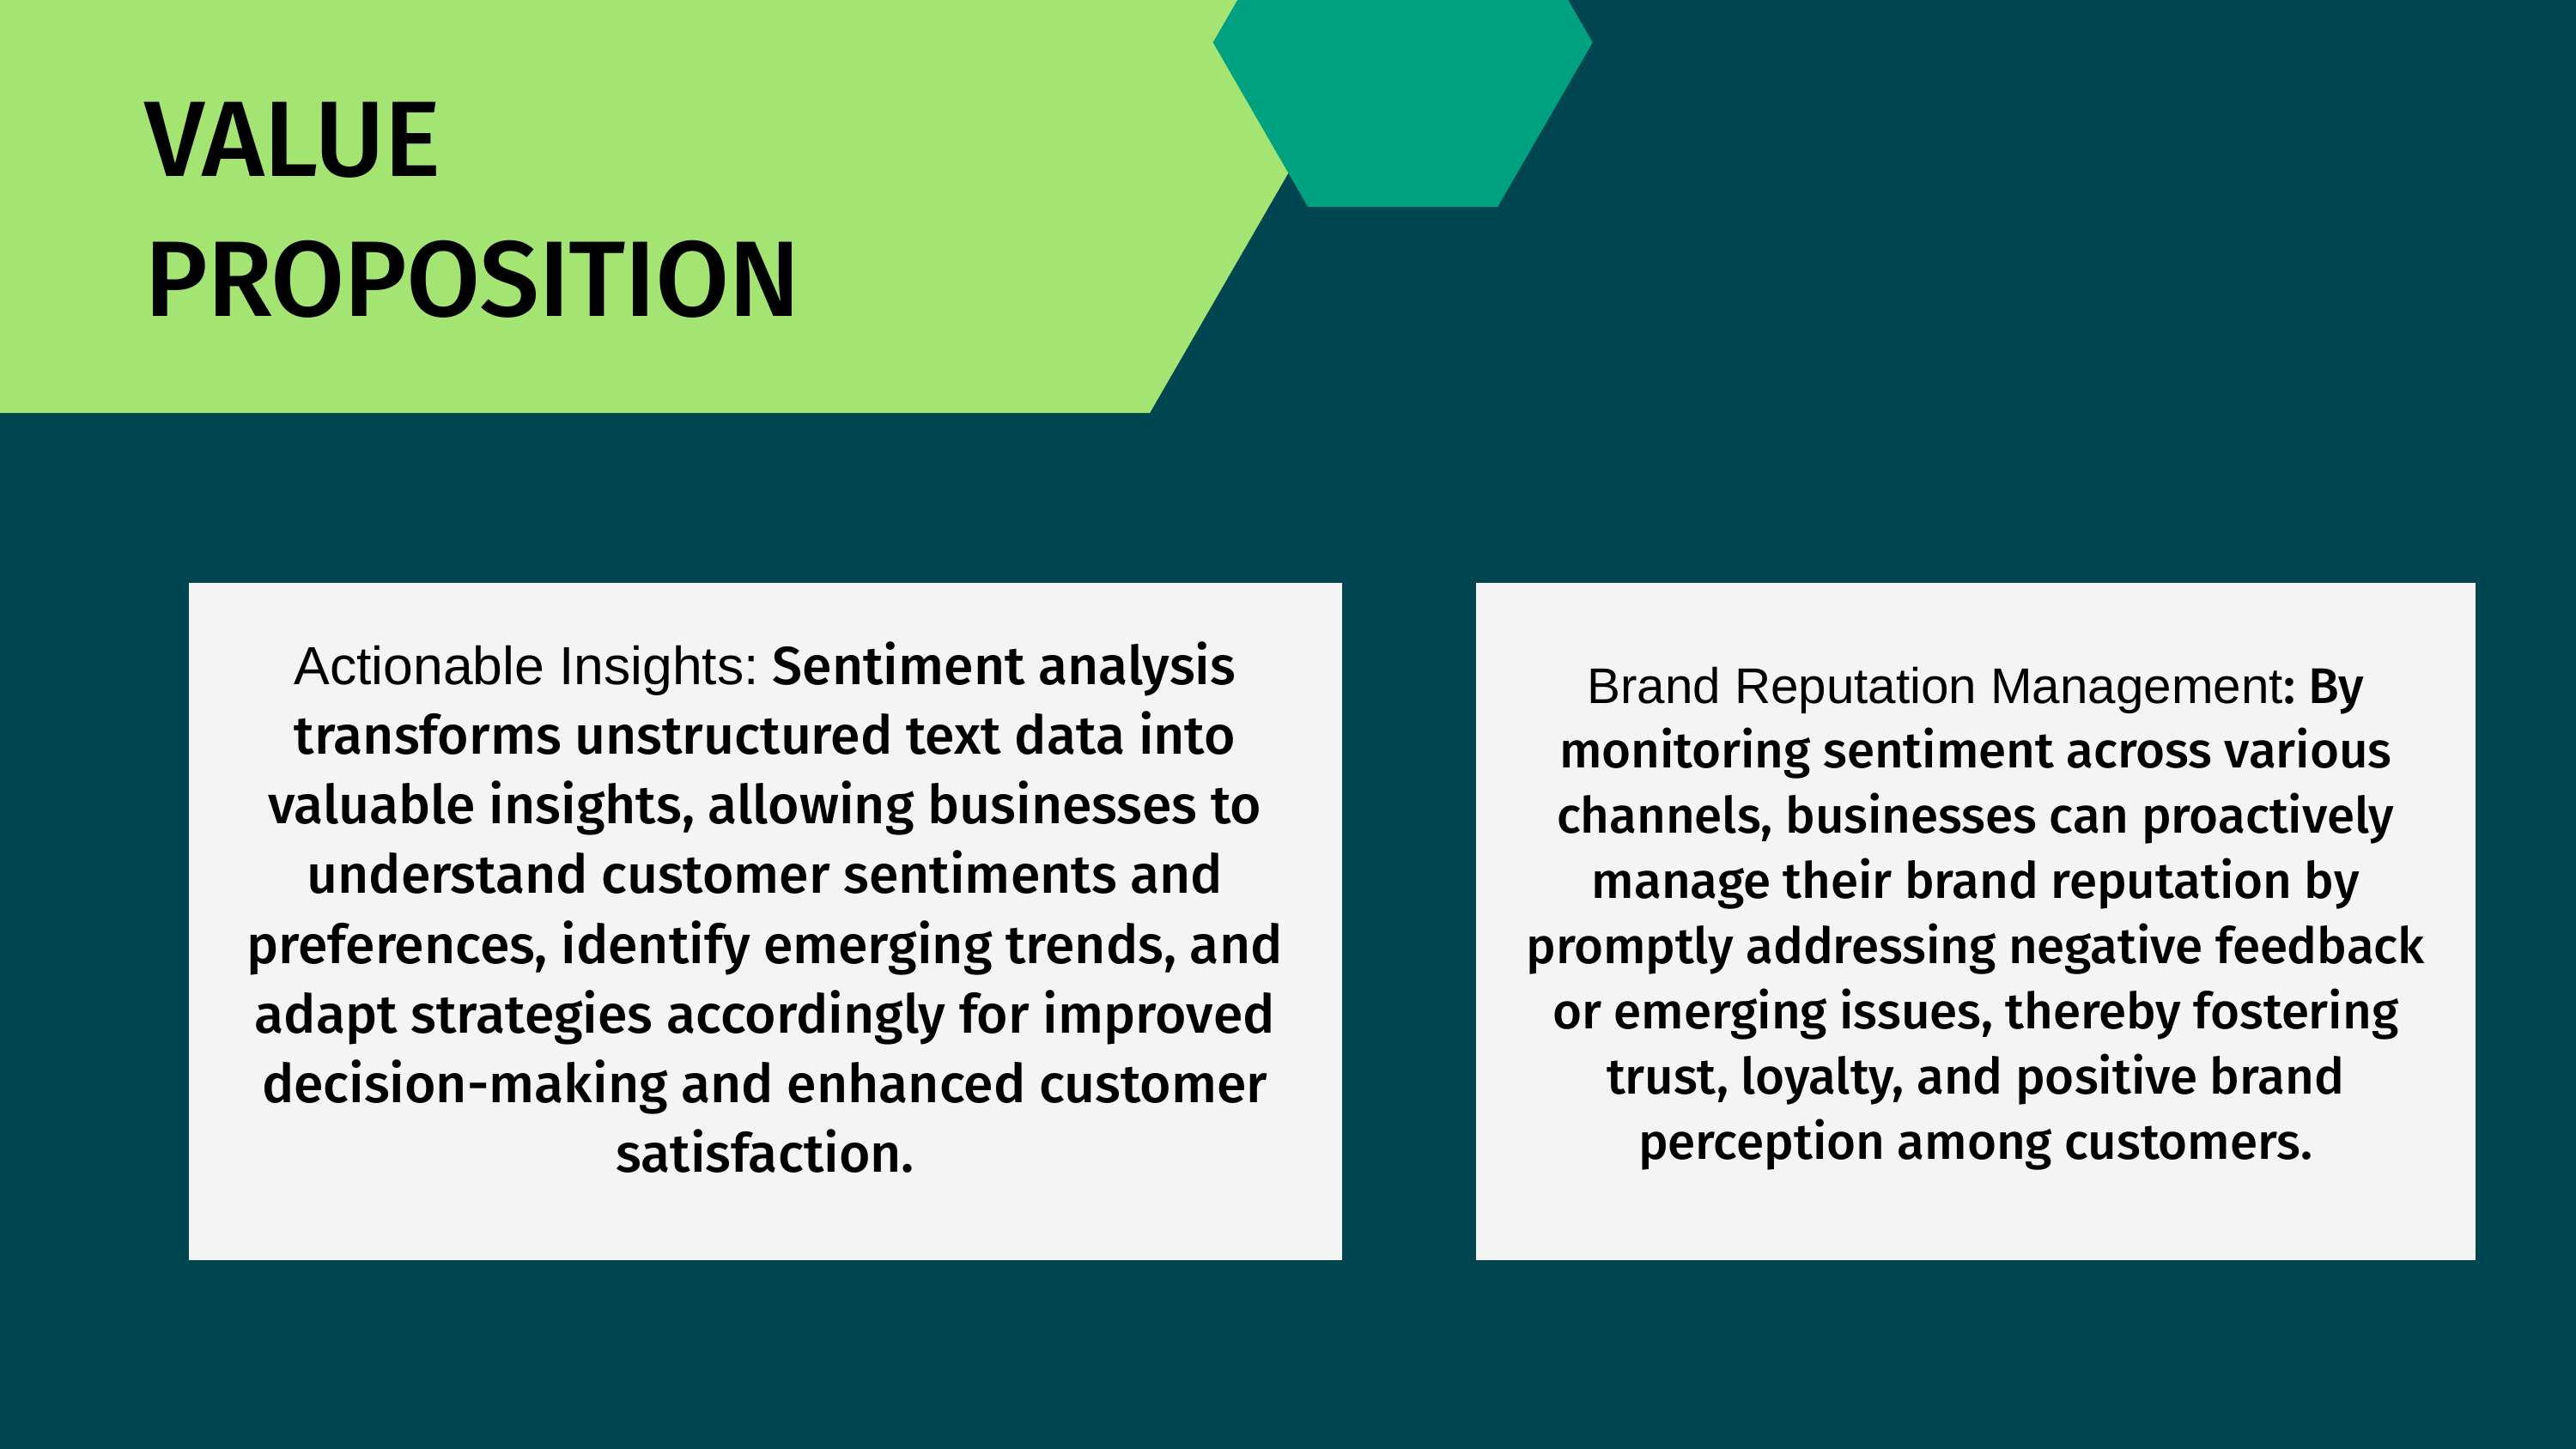

VALUE PROPOSITION

Actionable Insights: Sentiment analysis transforms unstructured text data into valuable insights, allowing businesses to understand customer sentiments and preferences, identify emerging trends, and adapt strategies accordingly for improved decision-making and enhanced customer satisfaction.

Brand Reputation Management: By monitoring sentiment across various channels, businesses can proactively manage their brand reputation by promptly addressing negative feedback or emerging issues, thereby fostering trust, loyalty, and positive brand perception among customers.